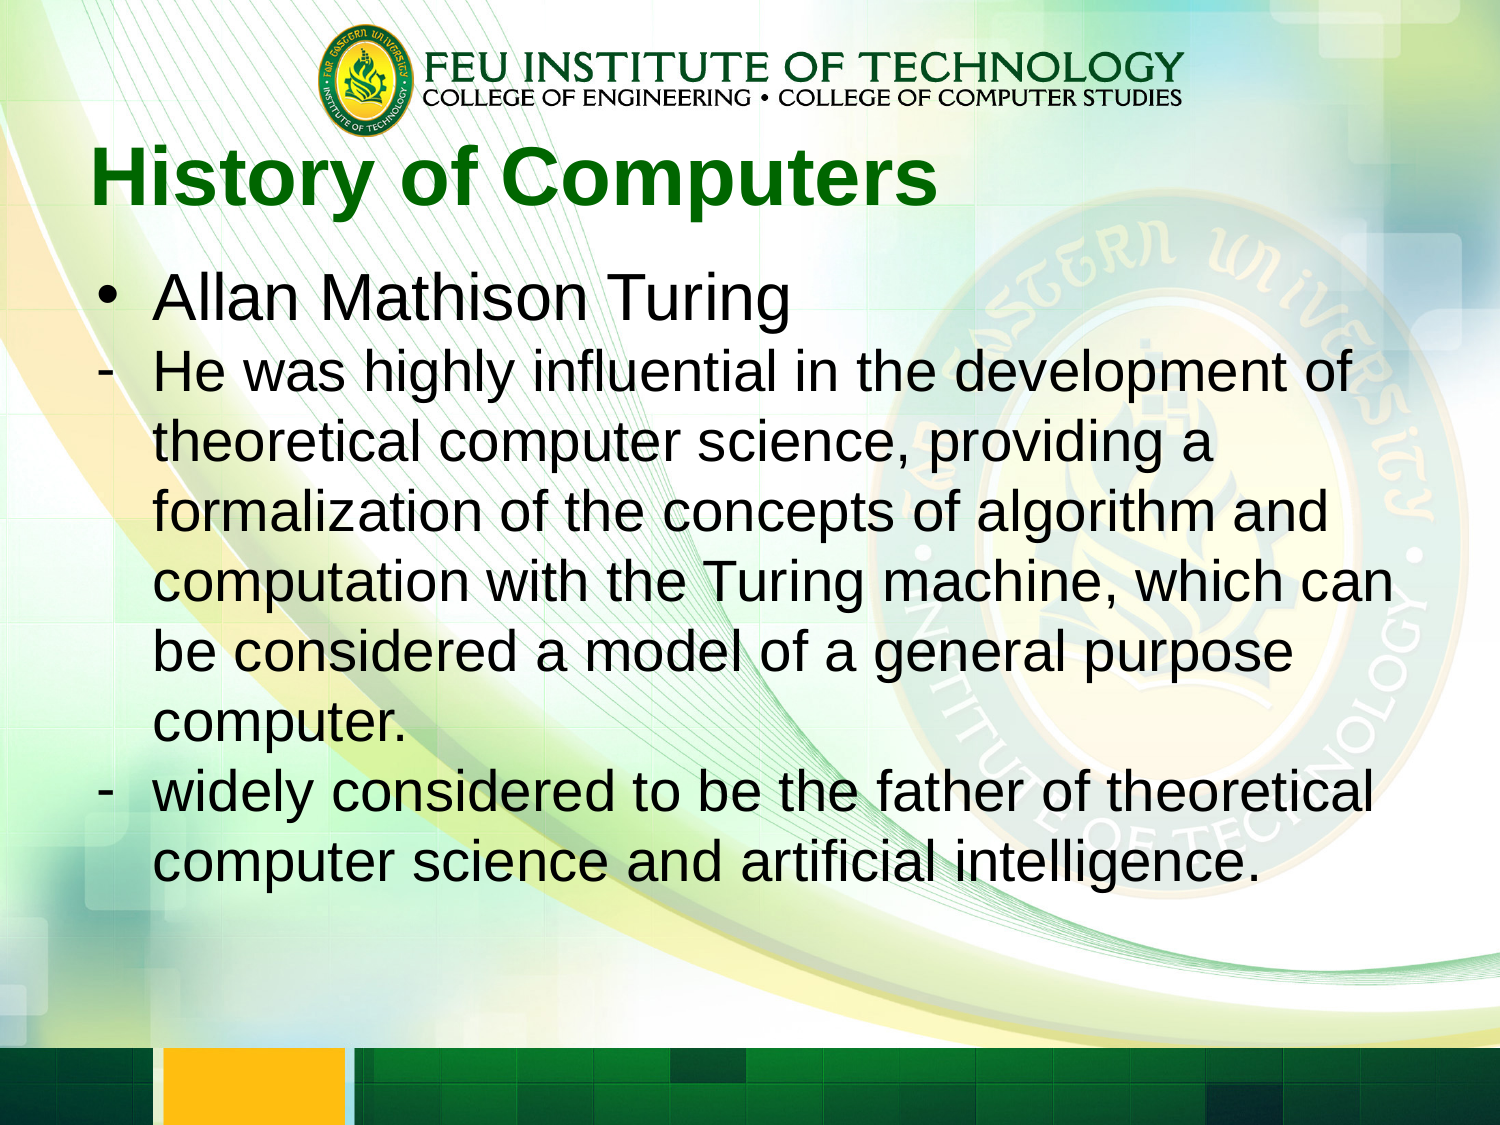

History of Computers
Allan Mathison Turing
He was highly influential in the development of theoretical computer science, providing a formalization of the concepts of algorithm and computation with the Turing machine, which can be considered a model of a general purpose computer.
widely considered to be the father of theoretical computer science and artificial intelligence.